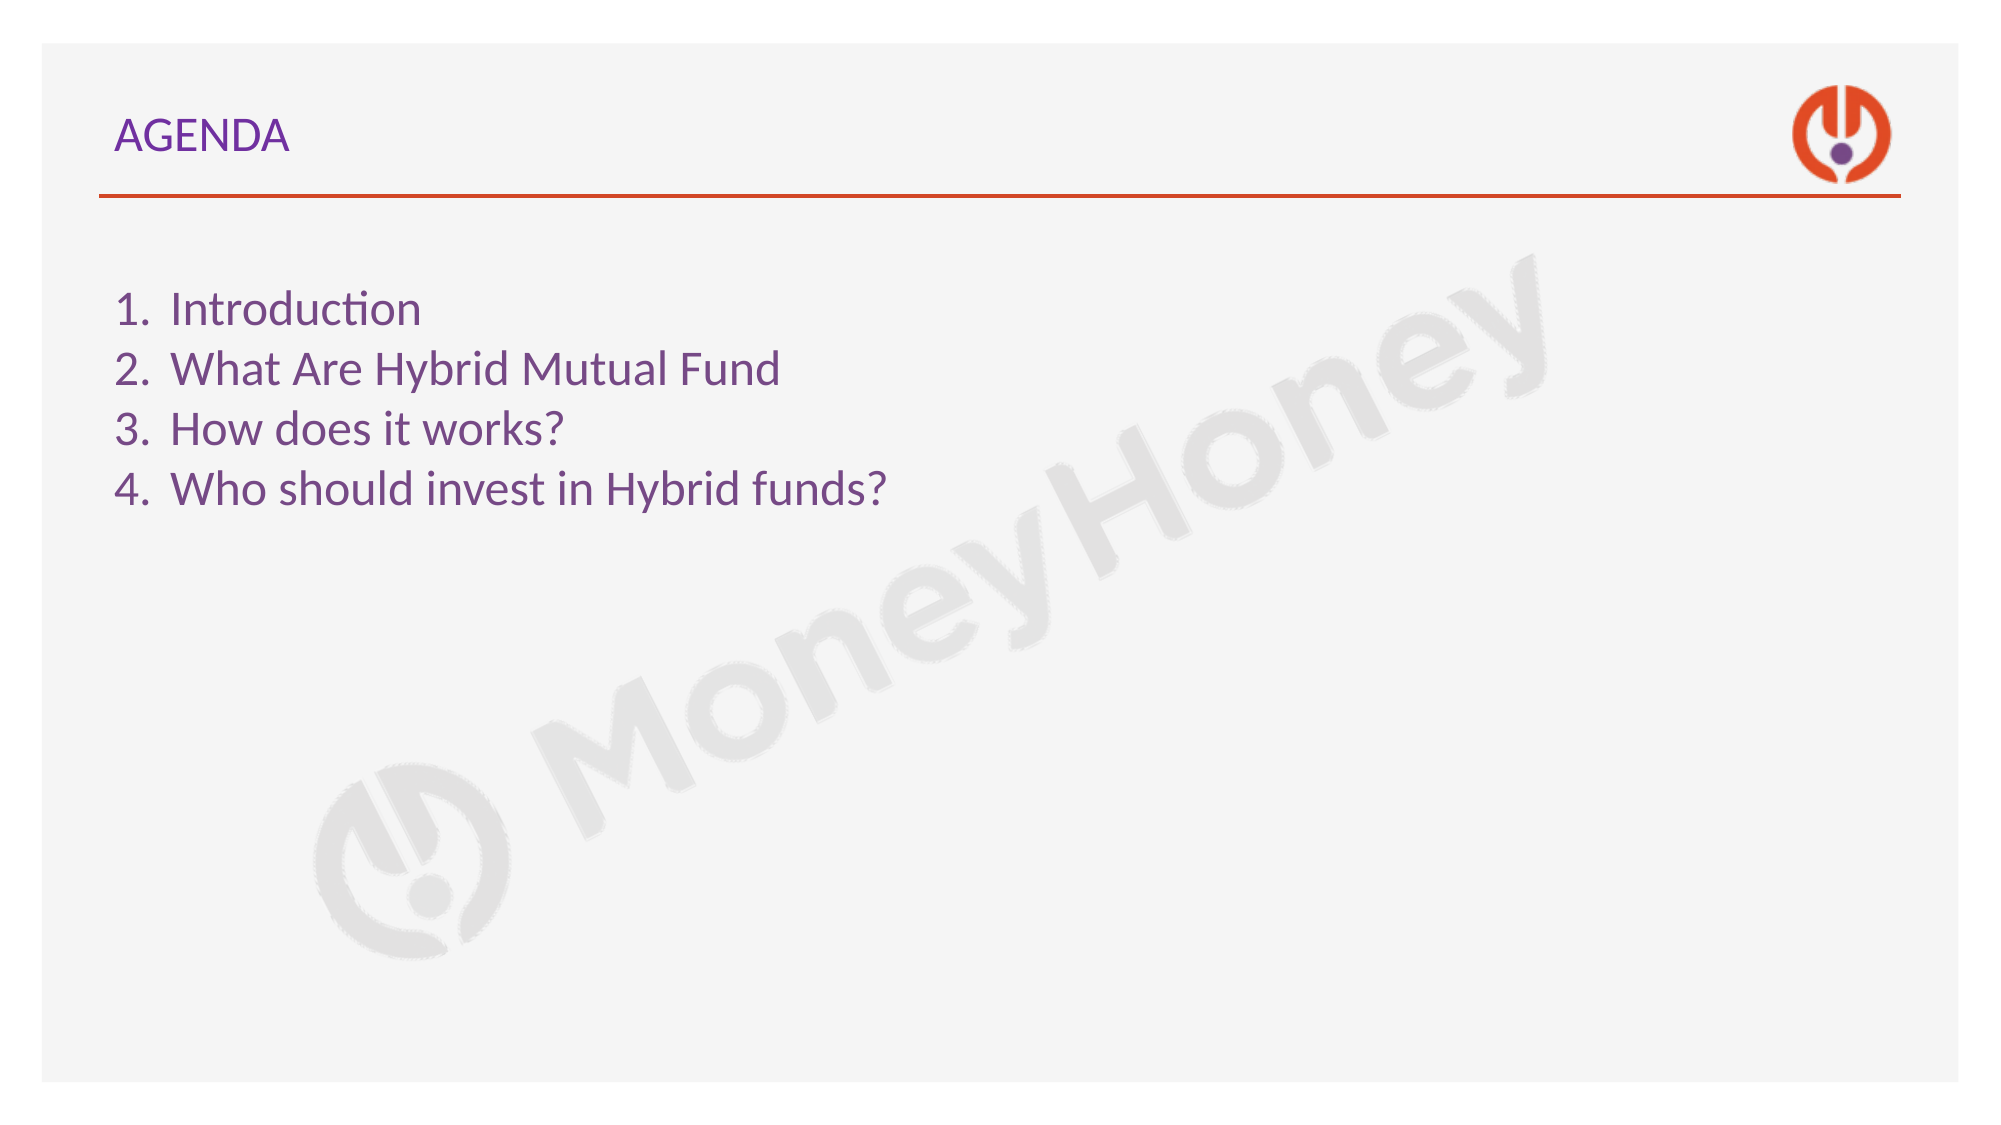

# AGENDA
Introduction
What Are Hybrid Mutual Fund
How does it works?
Who should invest in Hybrid funds?